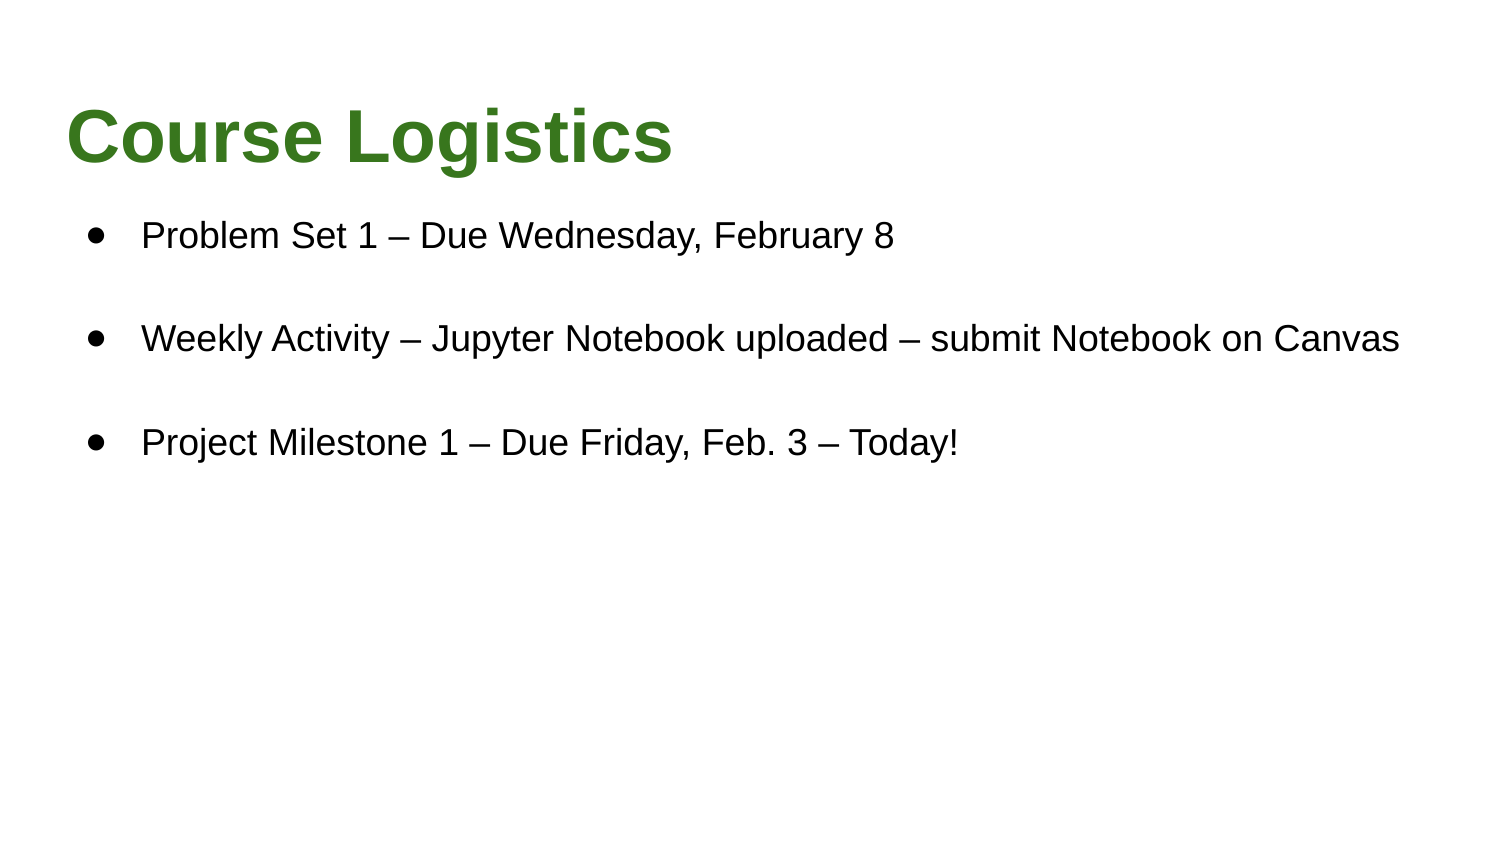

# Course Logistics
Problem Set 1 – Due Wednesday, February 8

Weekly Activity – Jupyter Notebook uploaded – submit Notebook on Canvas

Project Milestone 1 – Due Friday, Feb. 3 – Today!